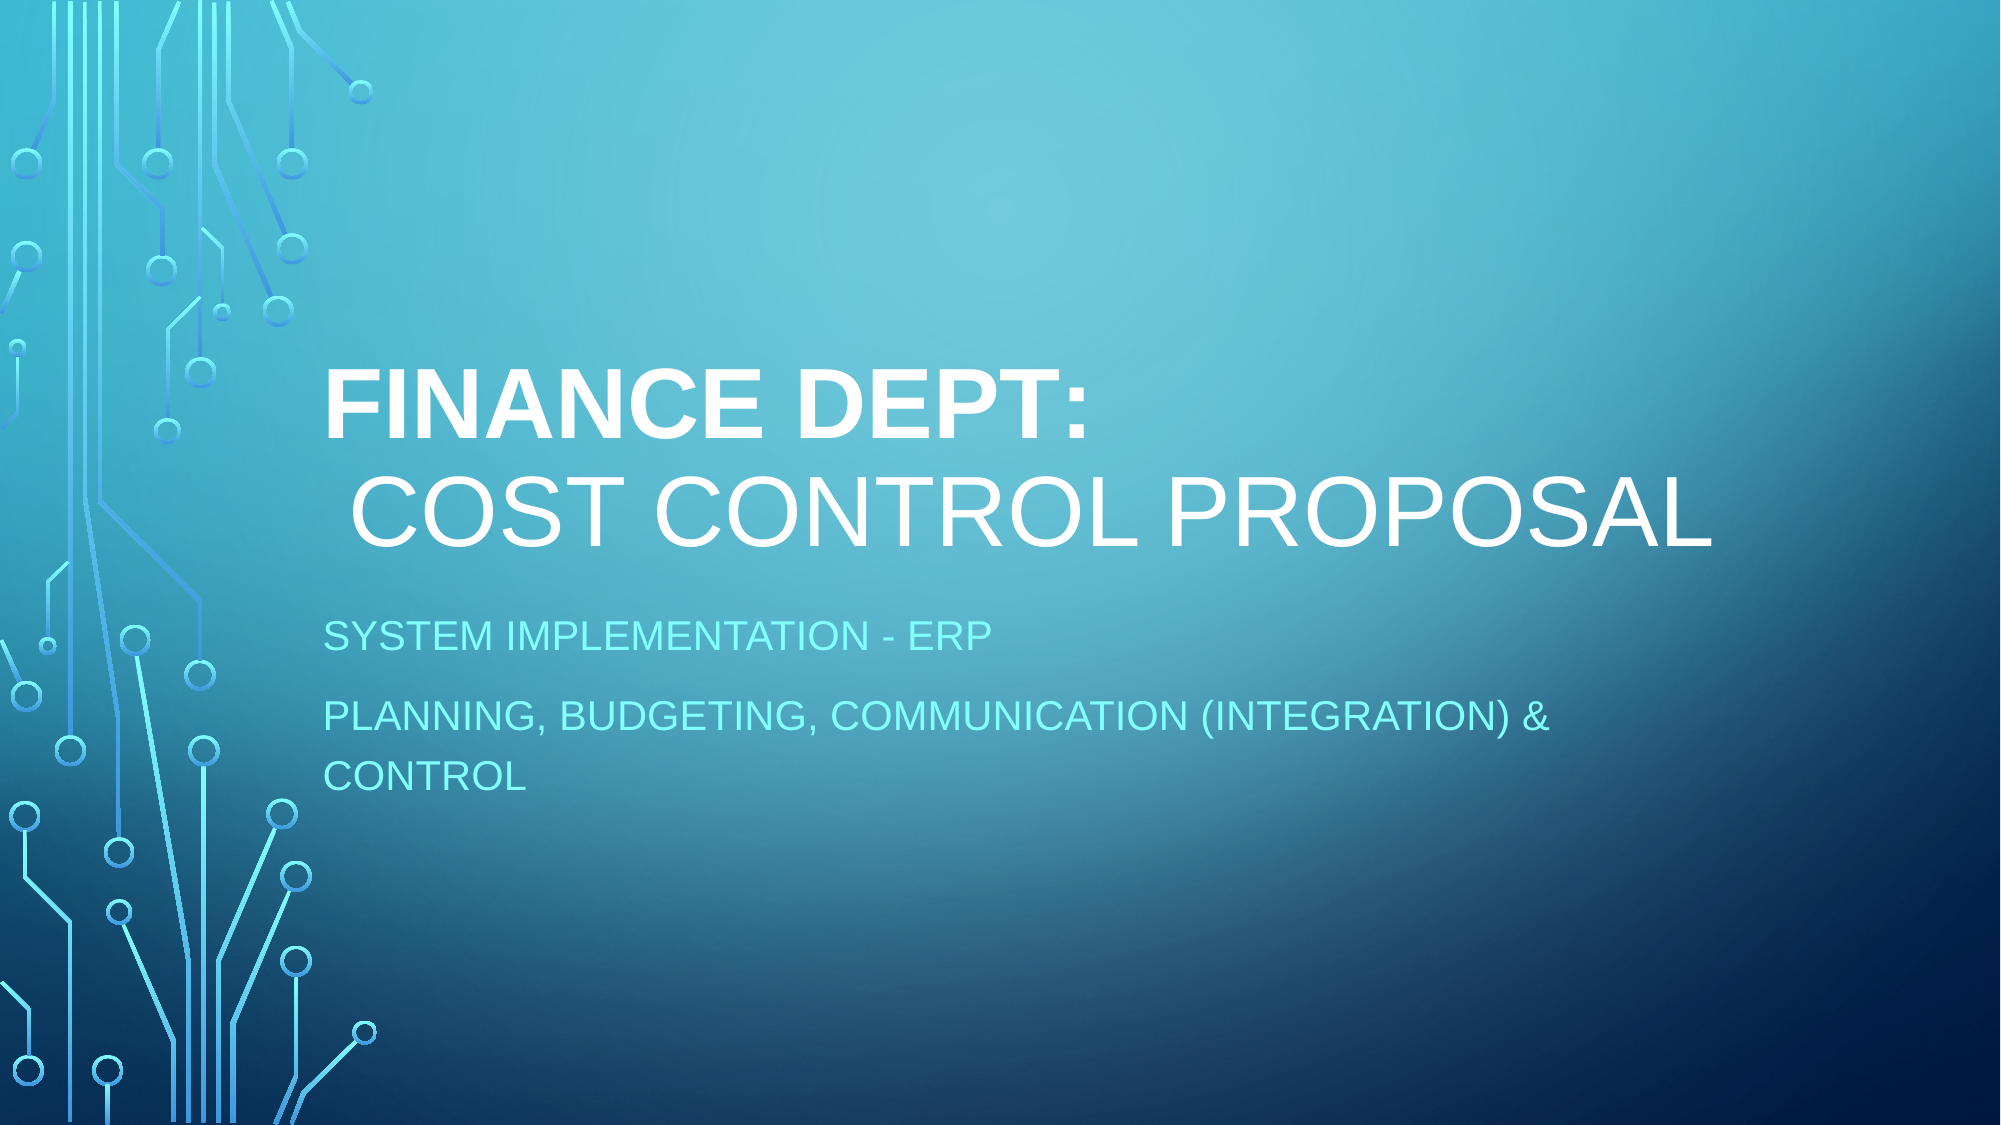

# Finance Dept: Cost Control proposal
System implementation - ERP
planning, budgeting, Communication (Integration) & control